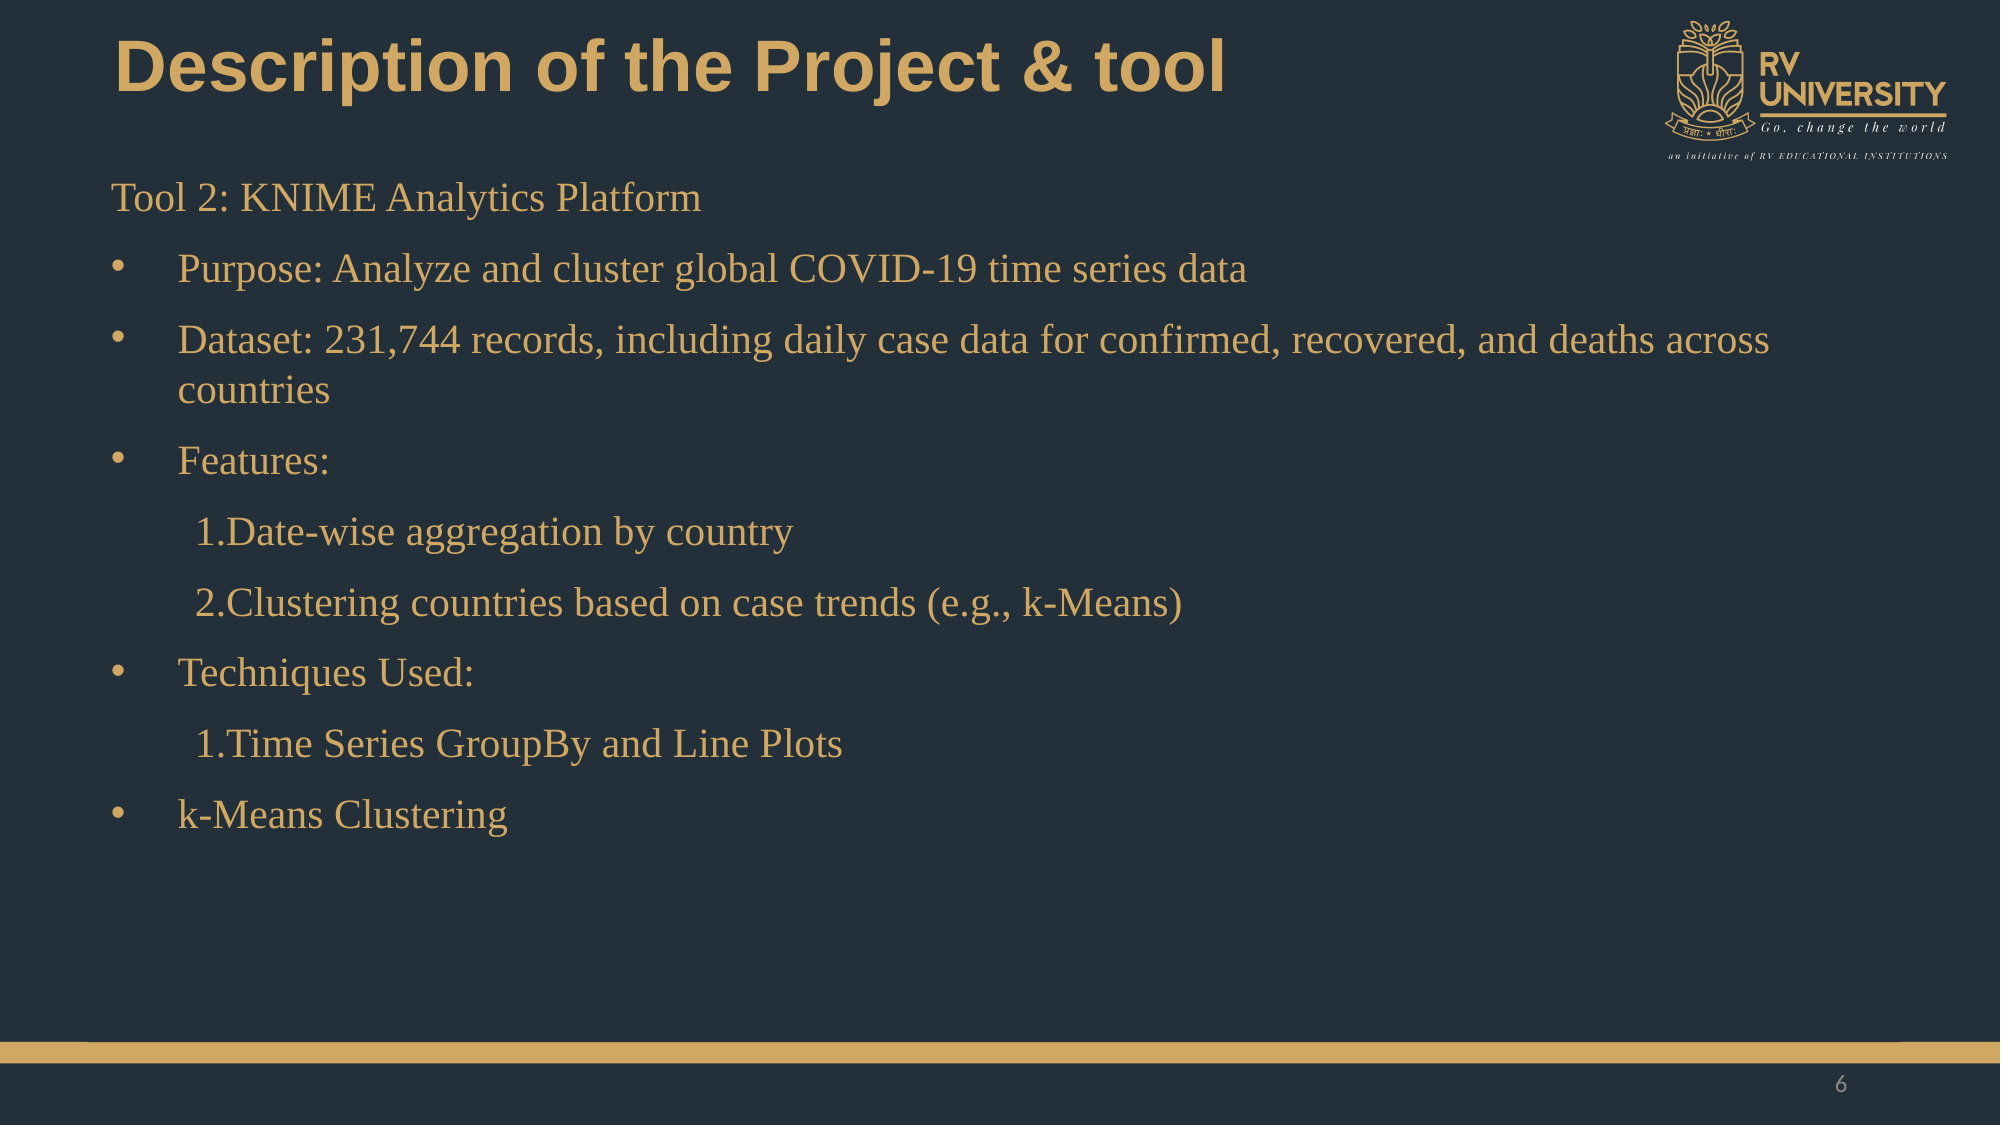

# Description of the Project & tool
Tool 2: KNIME Analytics Platform
Purpose: Analyze and cluster global COVID-19 time series data
Dataset: 231,744 records, including daily case data for confirmed, recovered, and deaths across countries
Features:
        1.Date-wise aggregation by country
        2.Clustering countries based on case trends (e.g., k-Means)
Techniques Used:
        1.Time Series GroupBy and Line Plots
k-Means Clustering
6